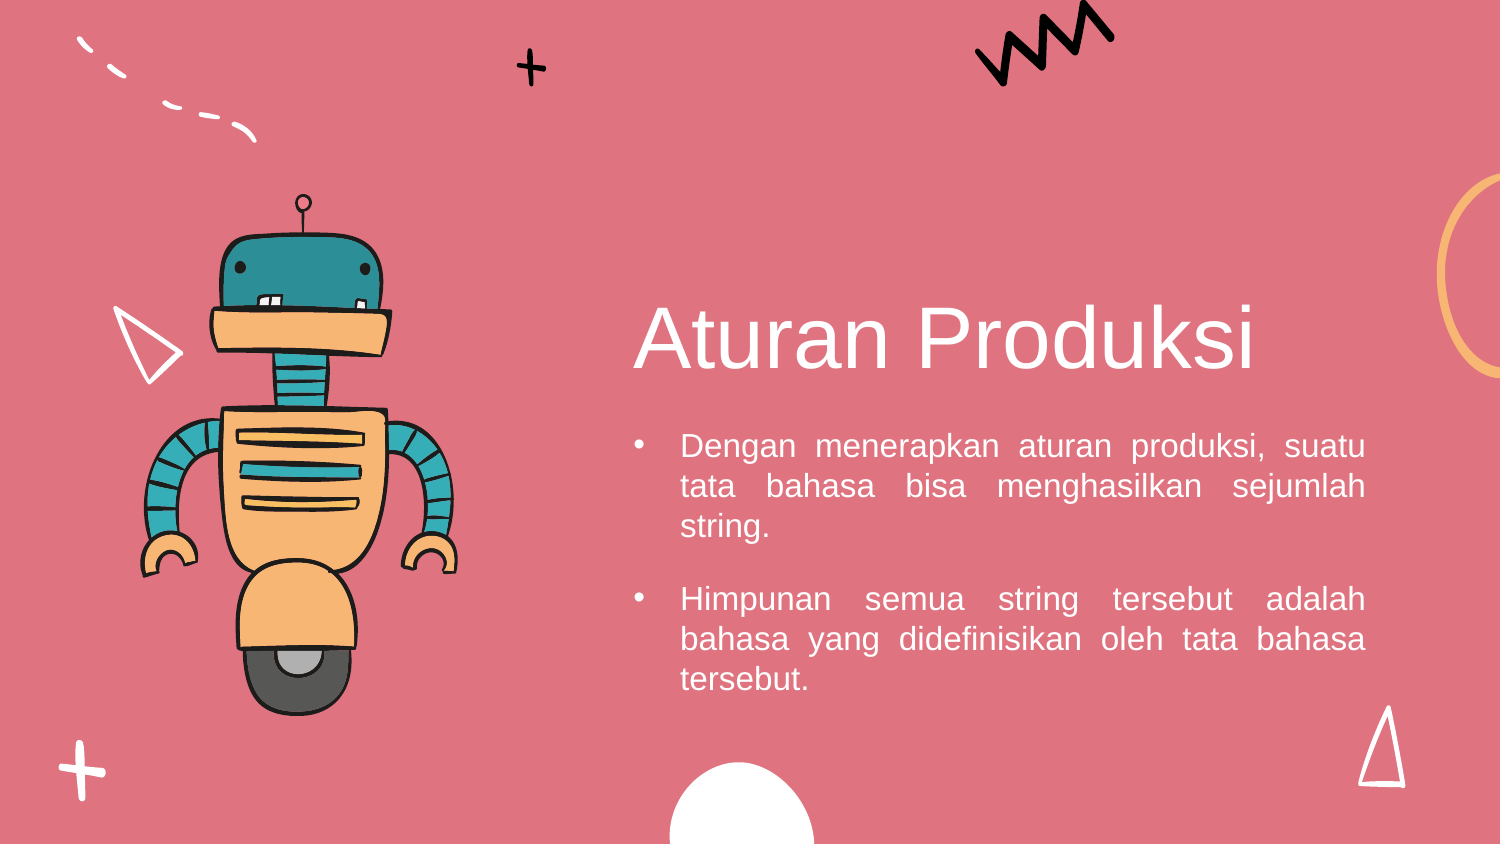

# Aturan Produksi
Dengan menerapkan aturan produksi, suatu tata bahasa bisa menghasilkan sejumlah string.
Himpunan semua string tersebut adalah bahasa yang didefinisikan oleh tata bahasa tersebut.